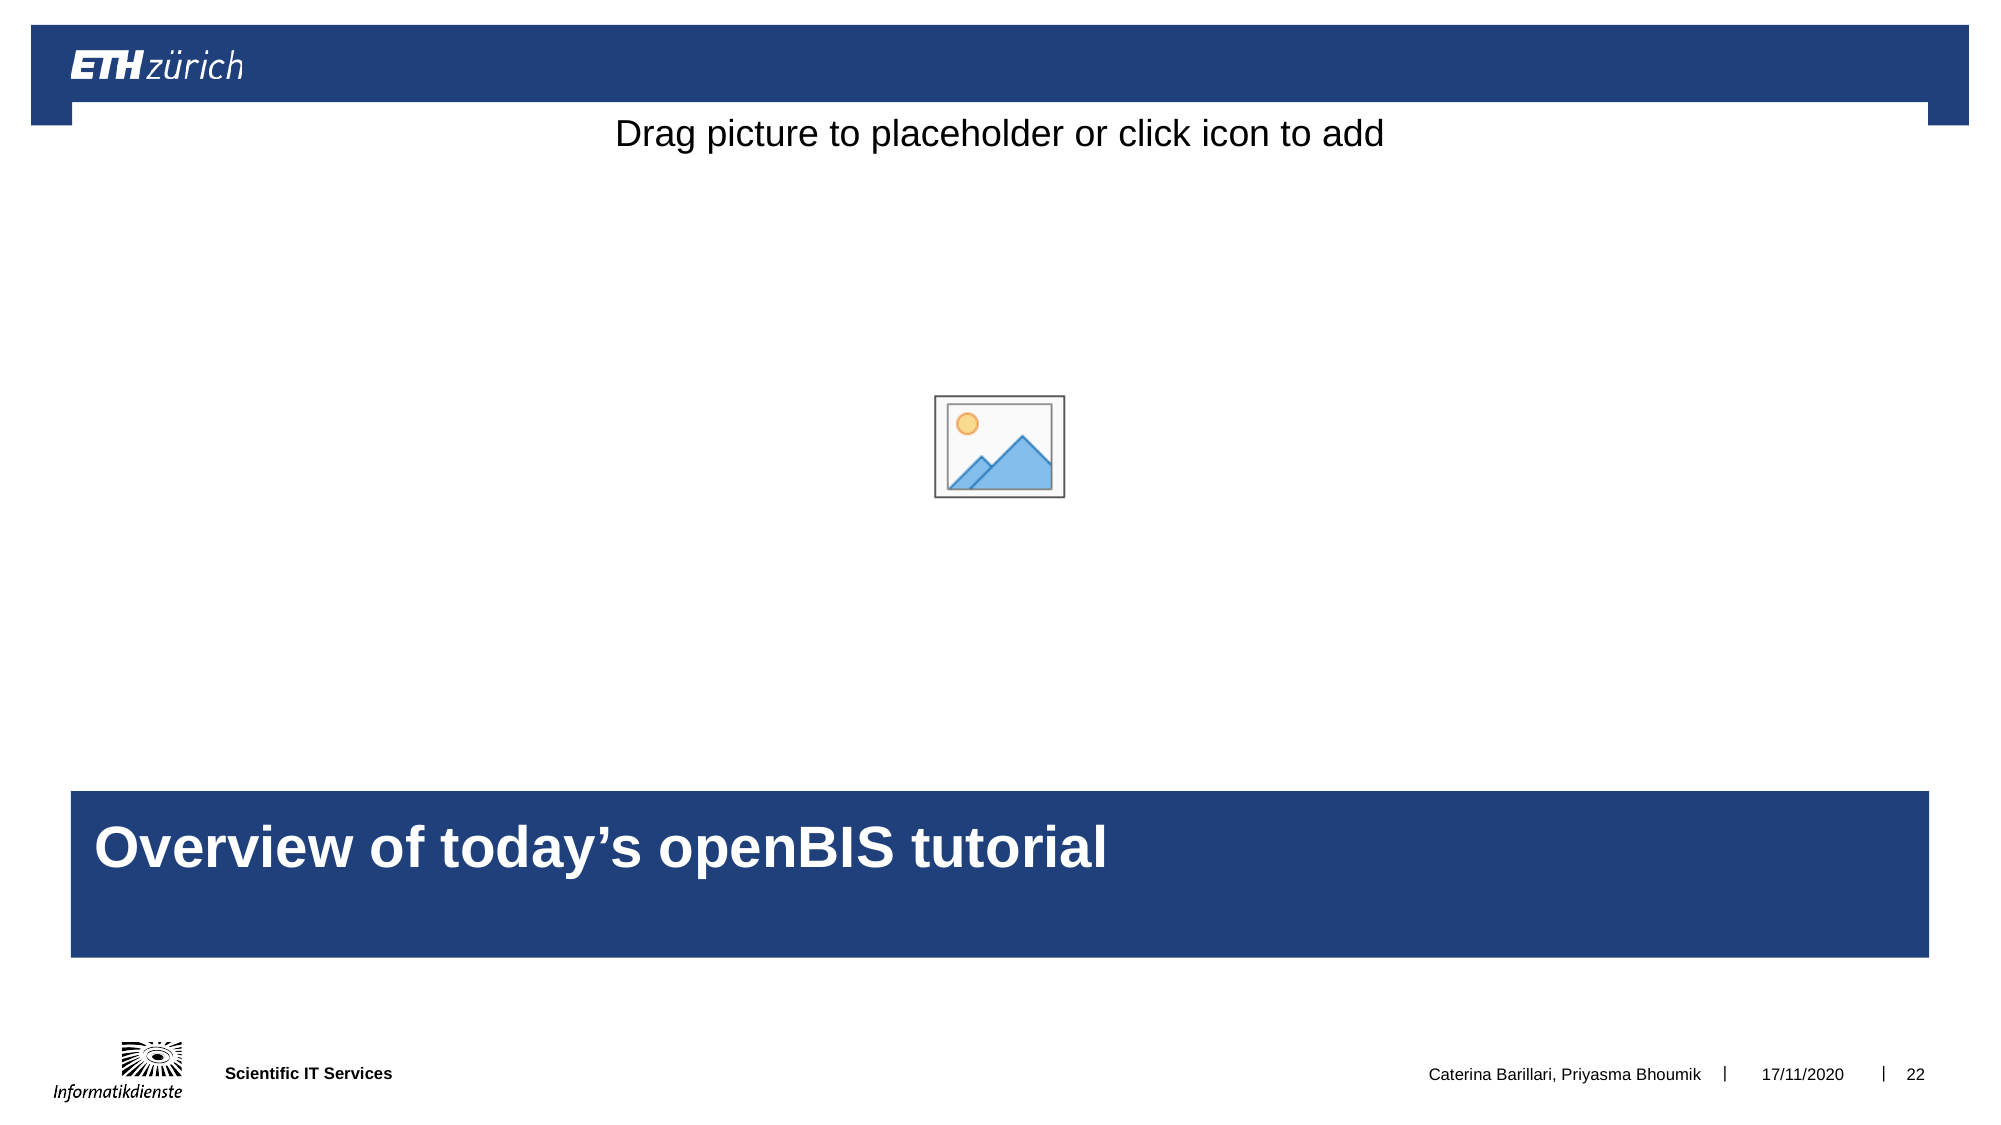

# Overview of today’s openBIS tutorial

Caterina Barillari, Priyasma Bhoumik
17/11/2020
22